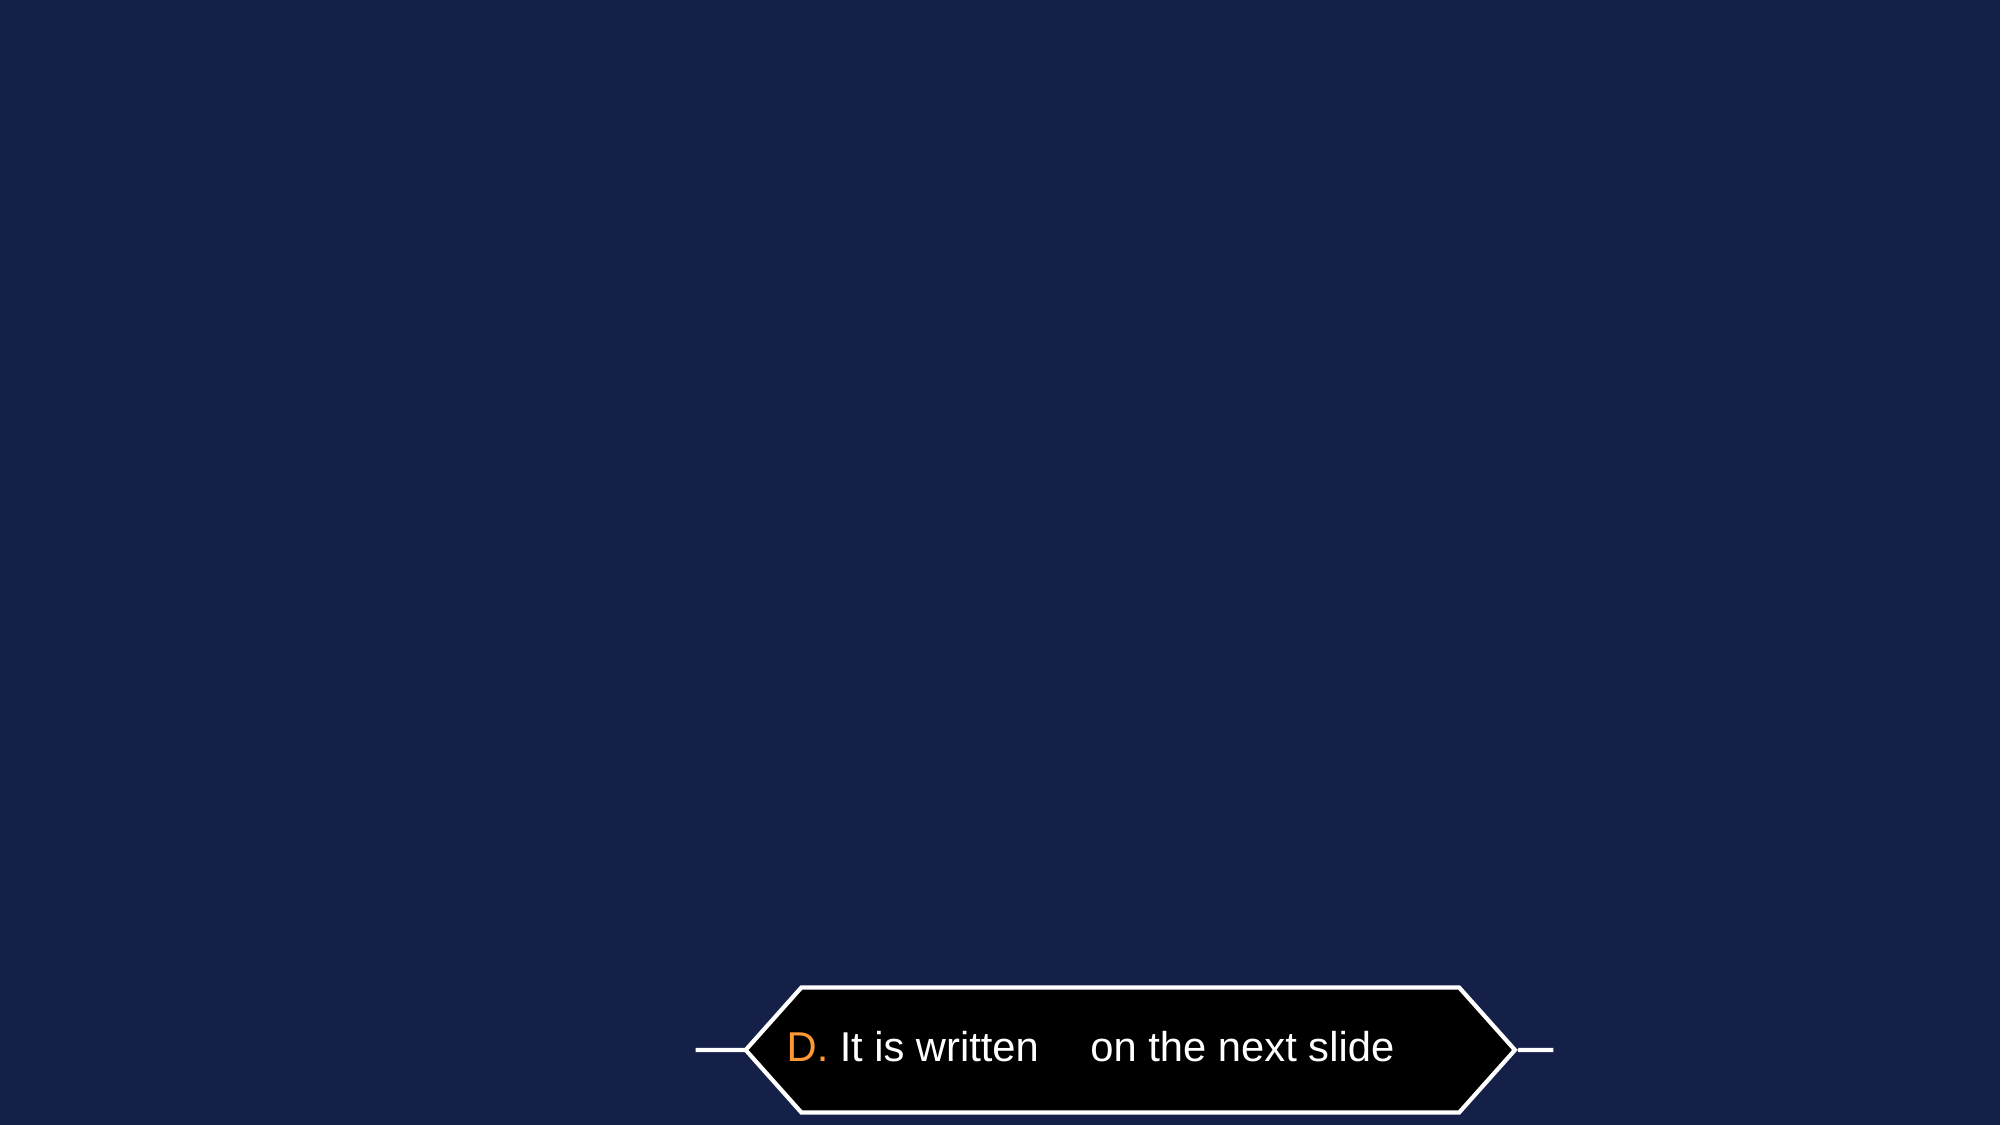

on the next slide
D. It is written